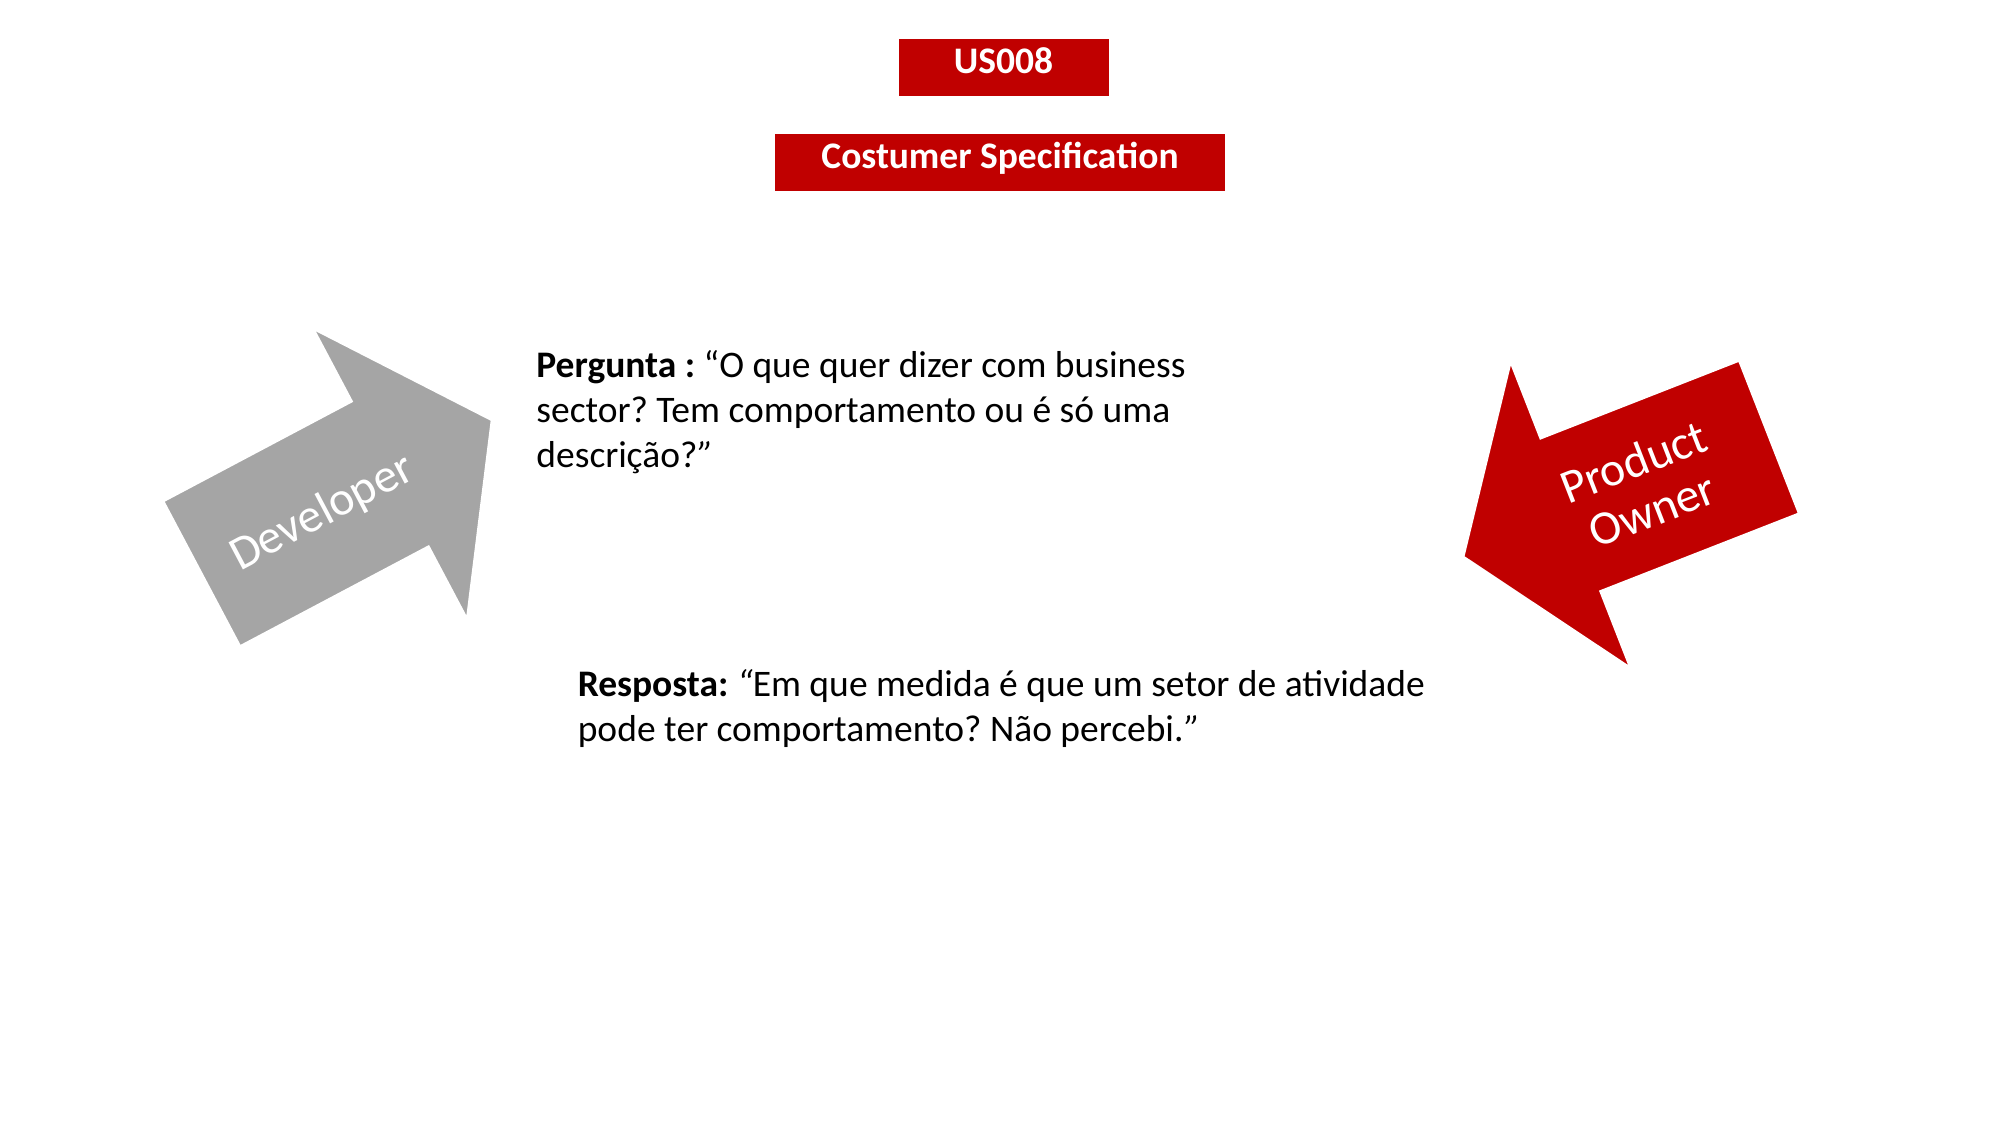

| US008 |
| --- |
| Costumer Specification |
| --- |
Developer
Product Owner
Pergunta : “O que quer dizer com business sector? Tem comportamento ou é só uma descrição?”
Resposta: “Em que medida é que um setor de atividade pode ter comportamento? Não percebi.”